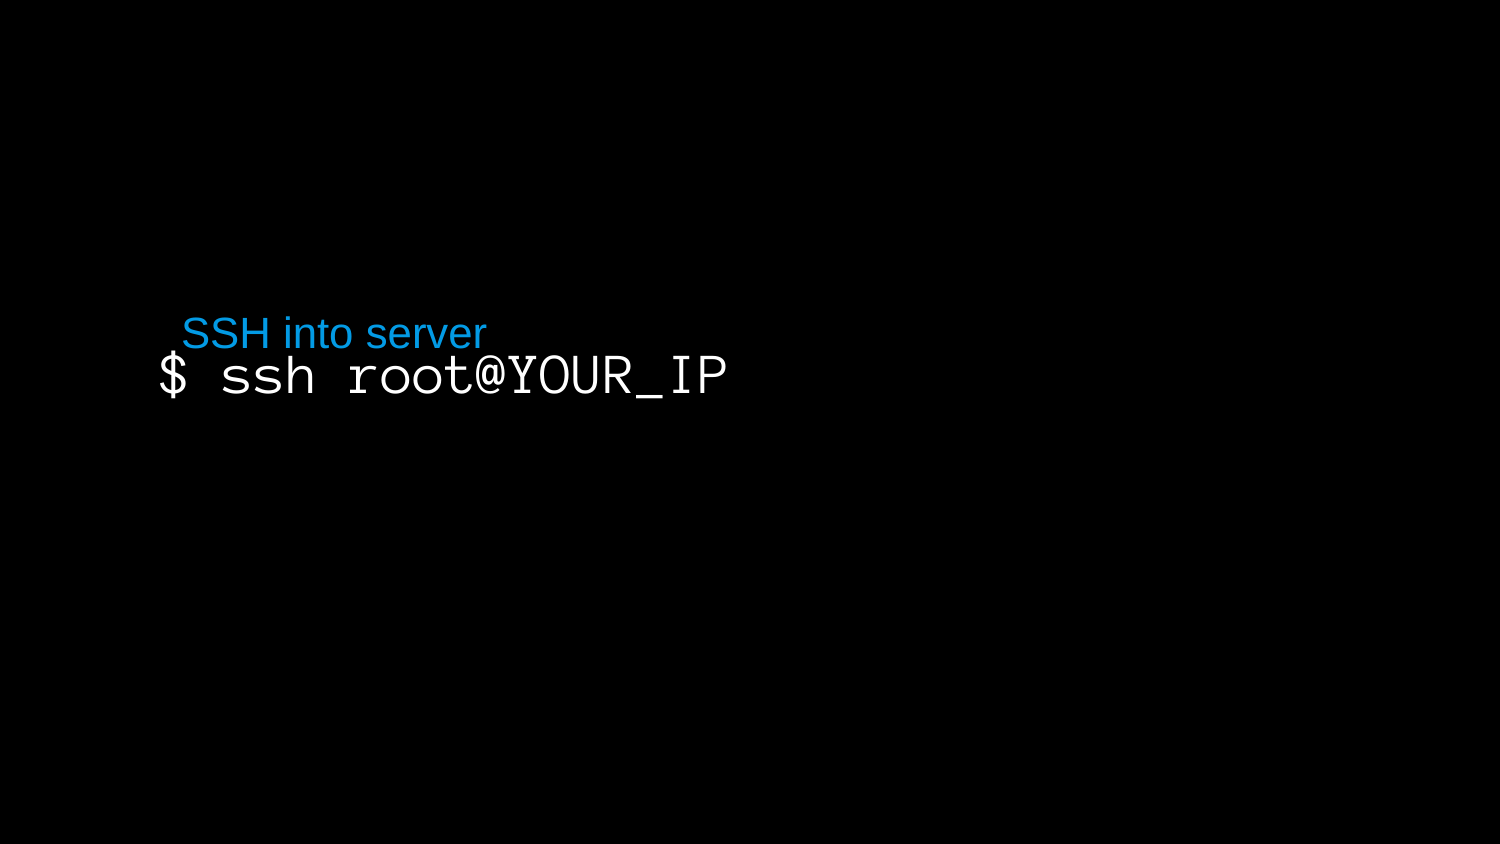

SSH into server
# $ ssh root@YOUR_IP